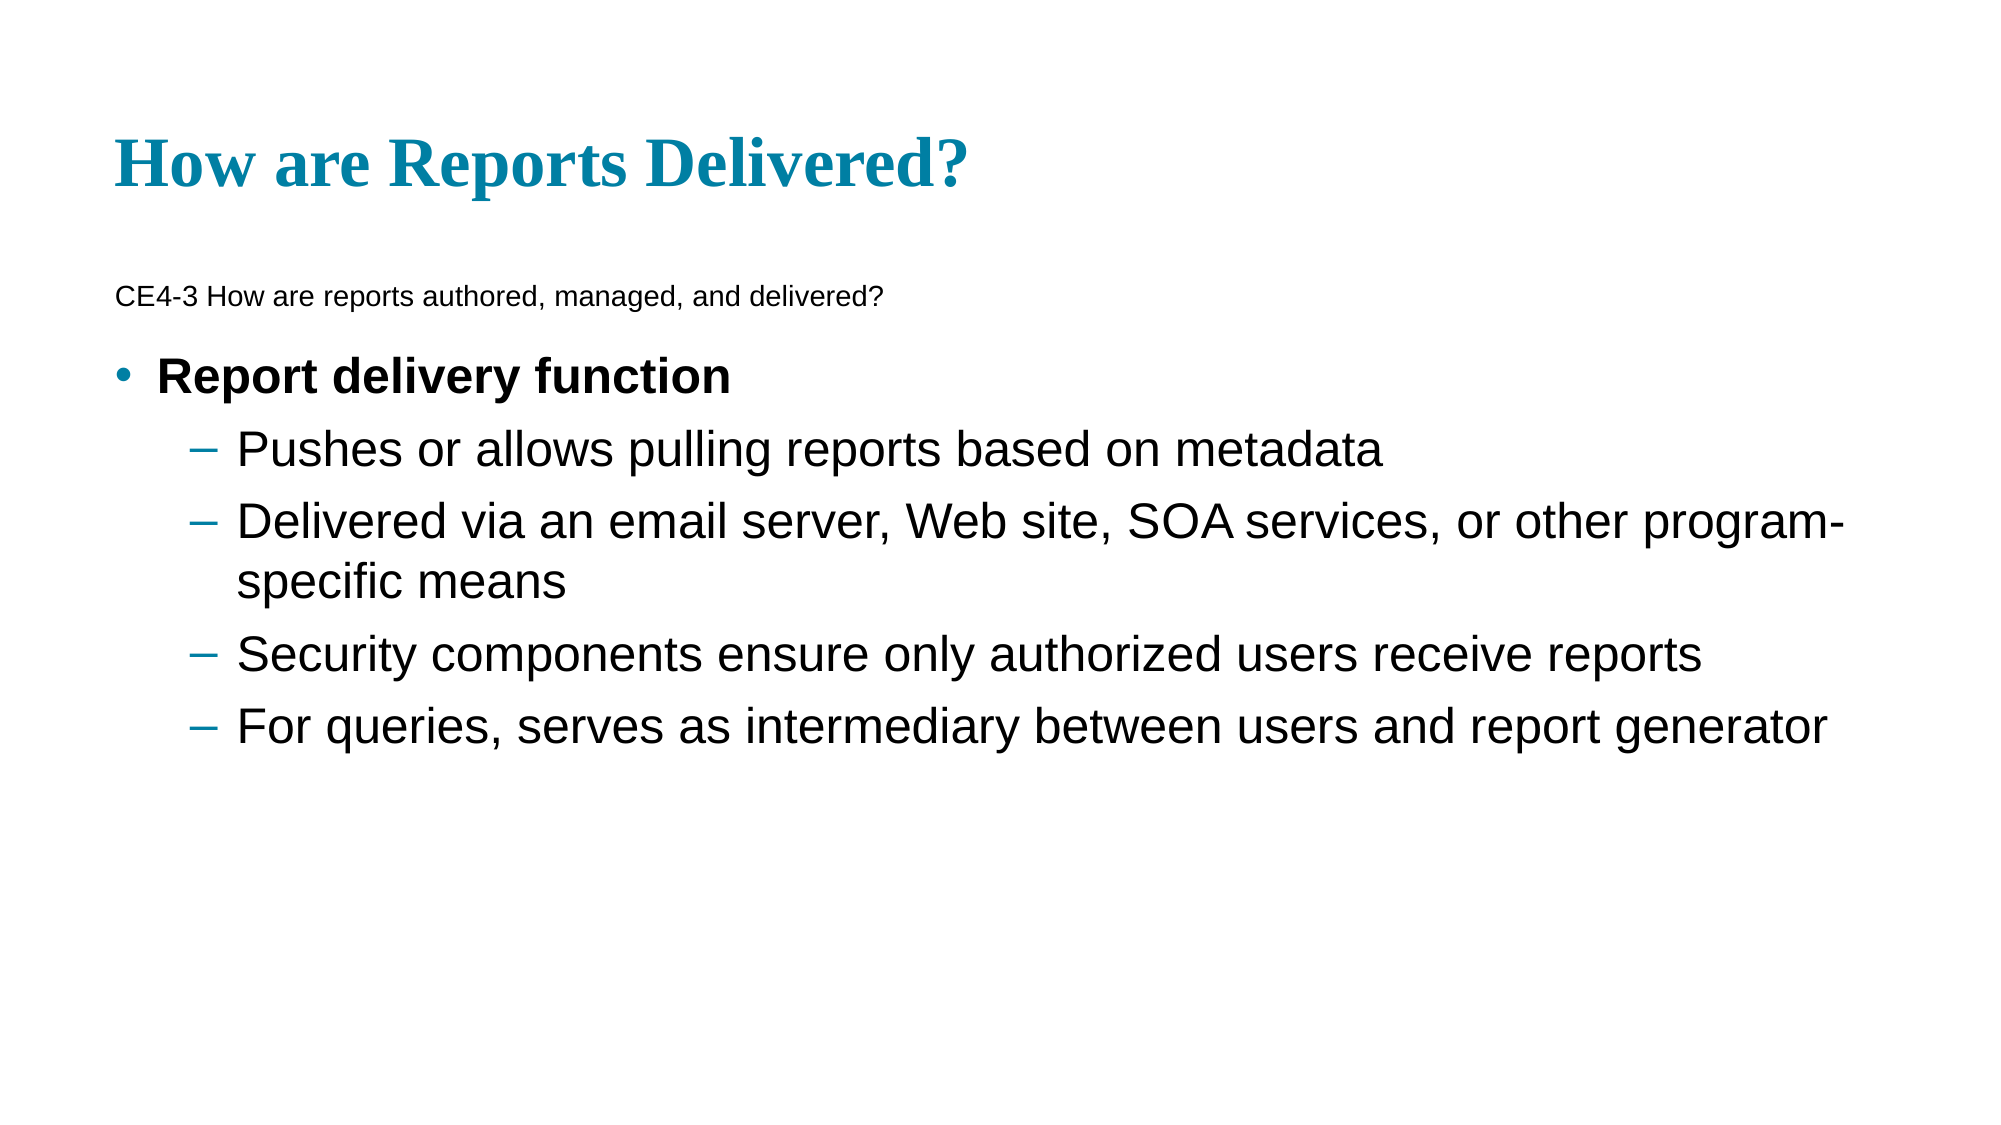

# How are Reports Delivered?
CE 4-3 How are reports authored, managed, and delivered?
Report delivery function
Pushes or allows pulling reports based on metadata
Delivered via an email server, Web site, S O A services, or other program-specific means
Security components ensure only authorized users receive reports
For queries, serves as intermediary between users and report generator